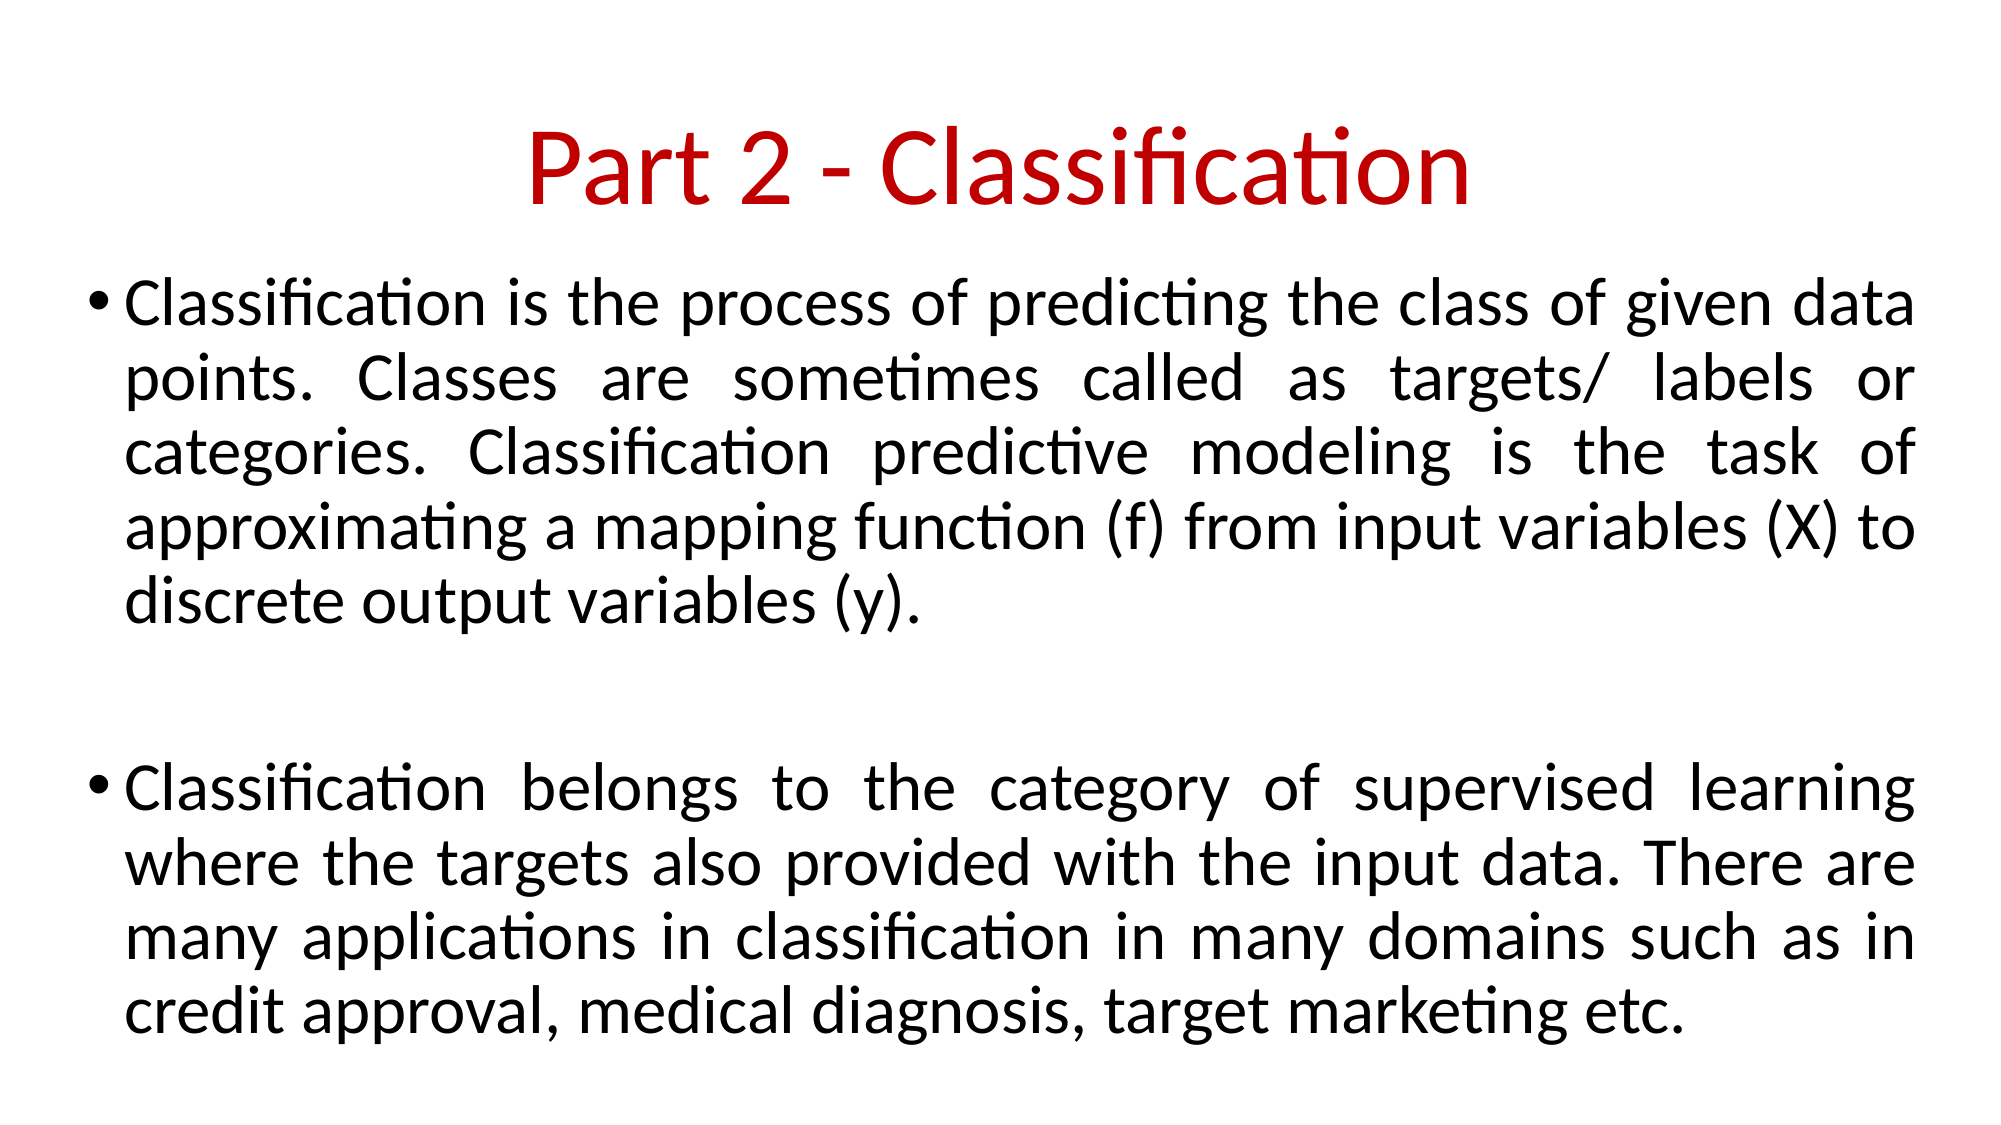

# Part 2 - Classification
Classification is the process of predicting the class of given data points. Classes are sometimes called as targets/ labels or categories. Classification predictive modeling is the task of approximating a mapping function (f) from input variables (X) to discrete output variables (y).

Classification belongs to the category of supervised learning where the targets also provided with the input data. There are many applications in classification in many domains such as in credit approval, medical diagnosis, target marketing etc.